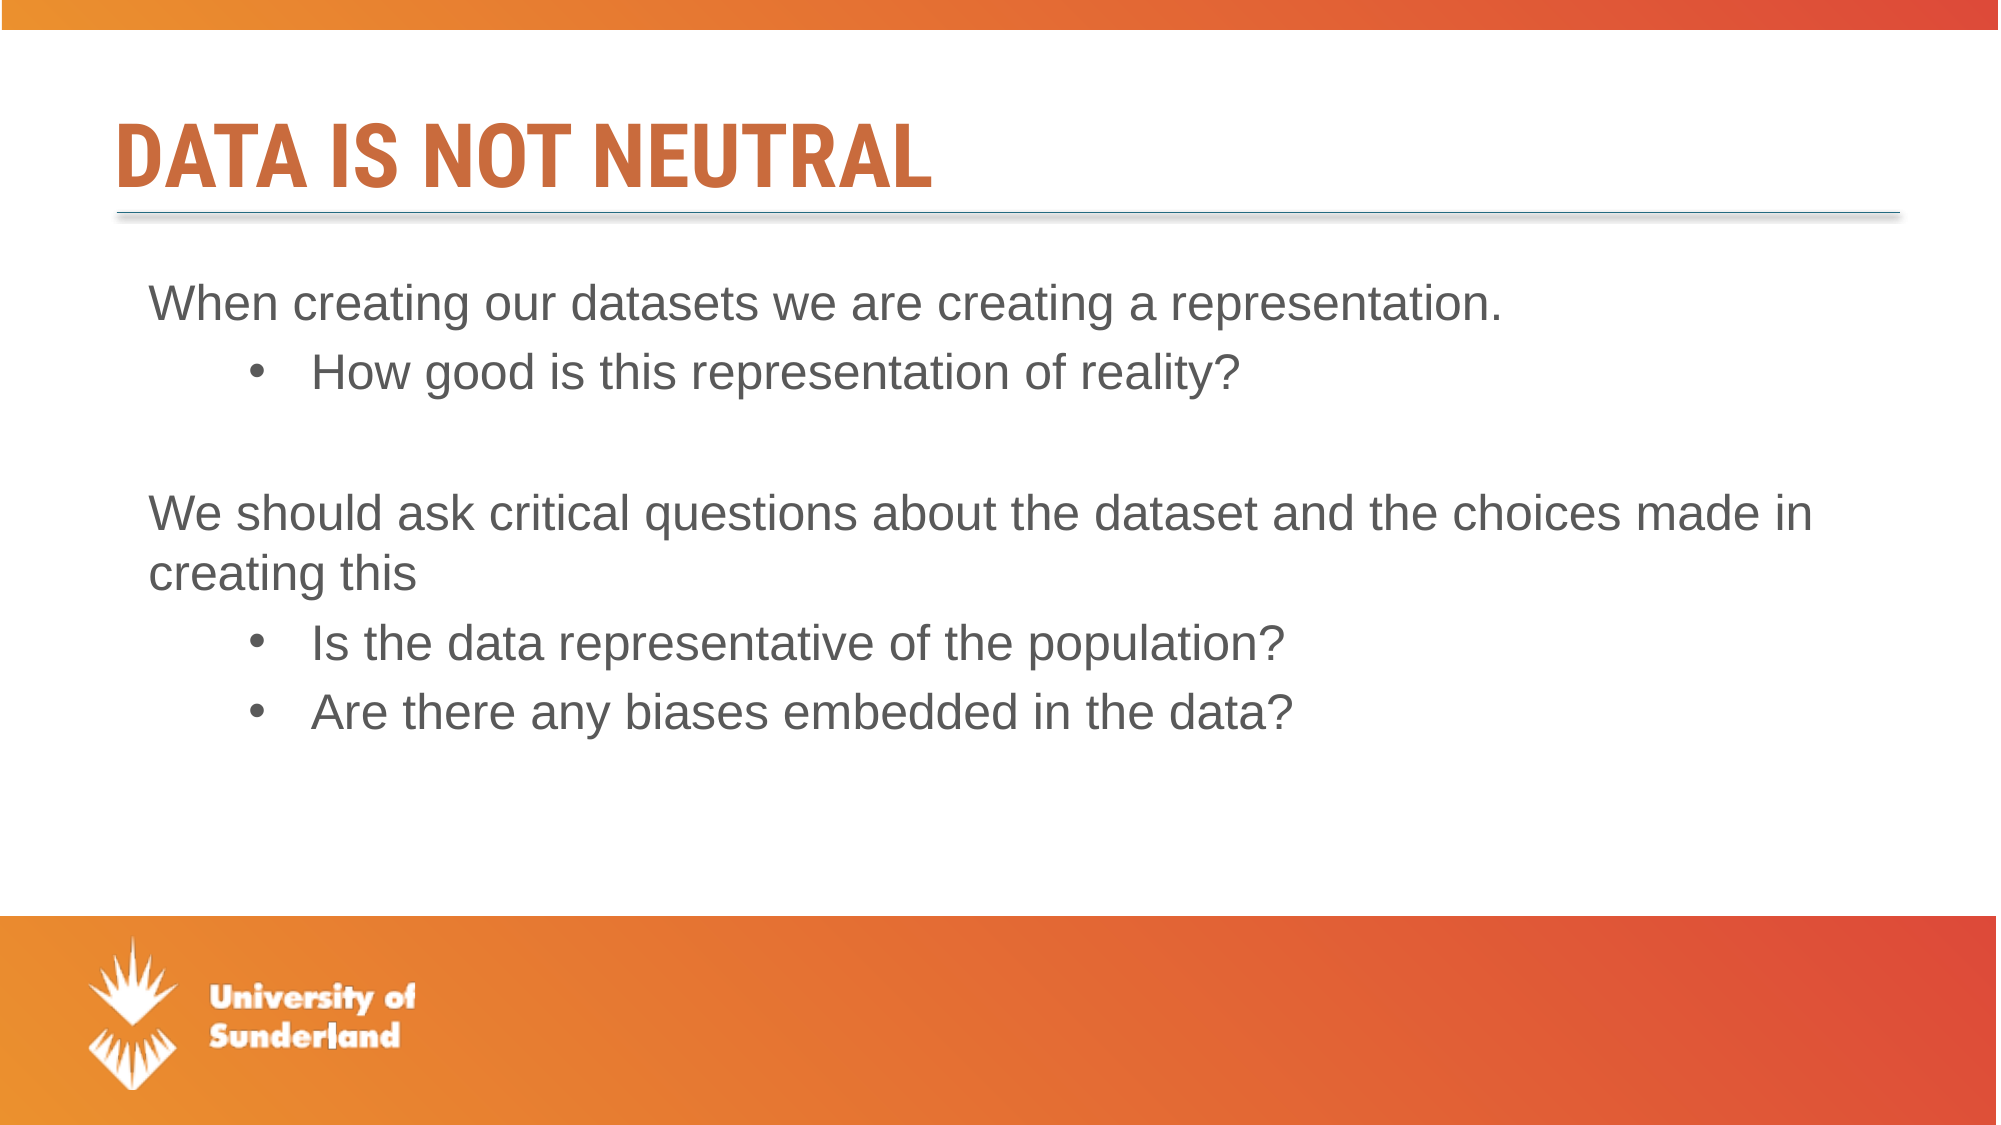

# Data is not neutral
When creating our datasets we are creating a representation.
How good is this representation of reality?

We should ask critical questions about the dataset and the choices made in creating this
Is the data representative of the population?
Are there any biases embedded in the data?